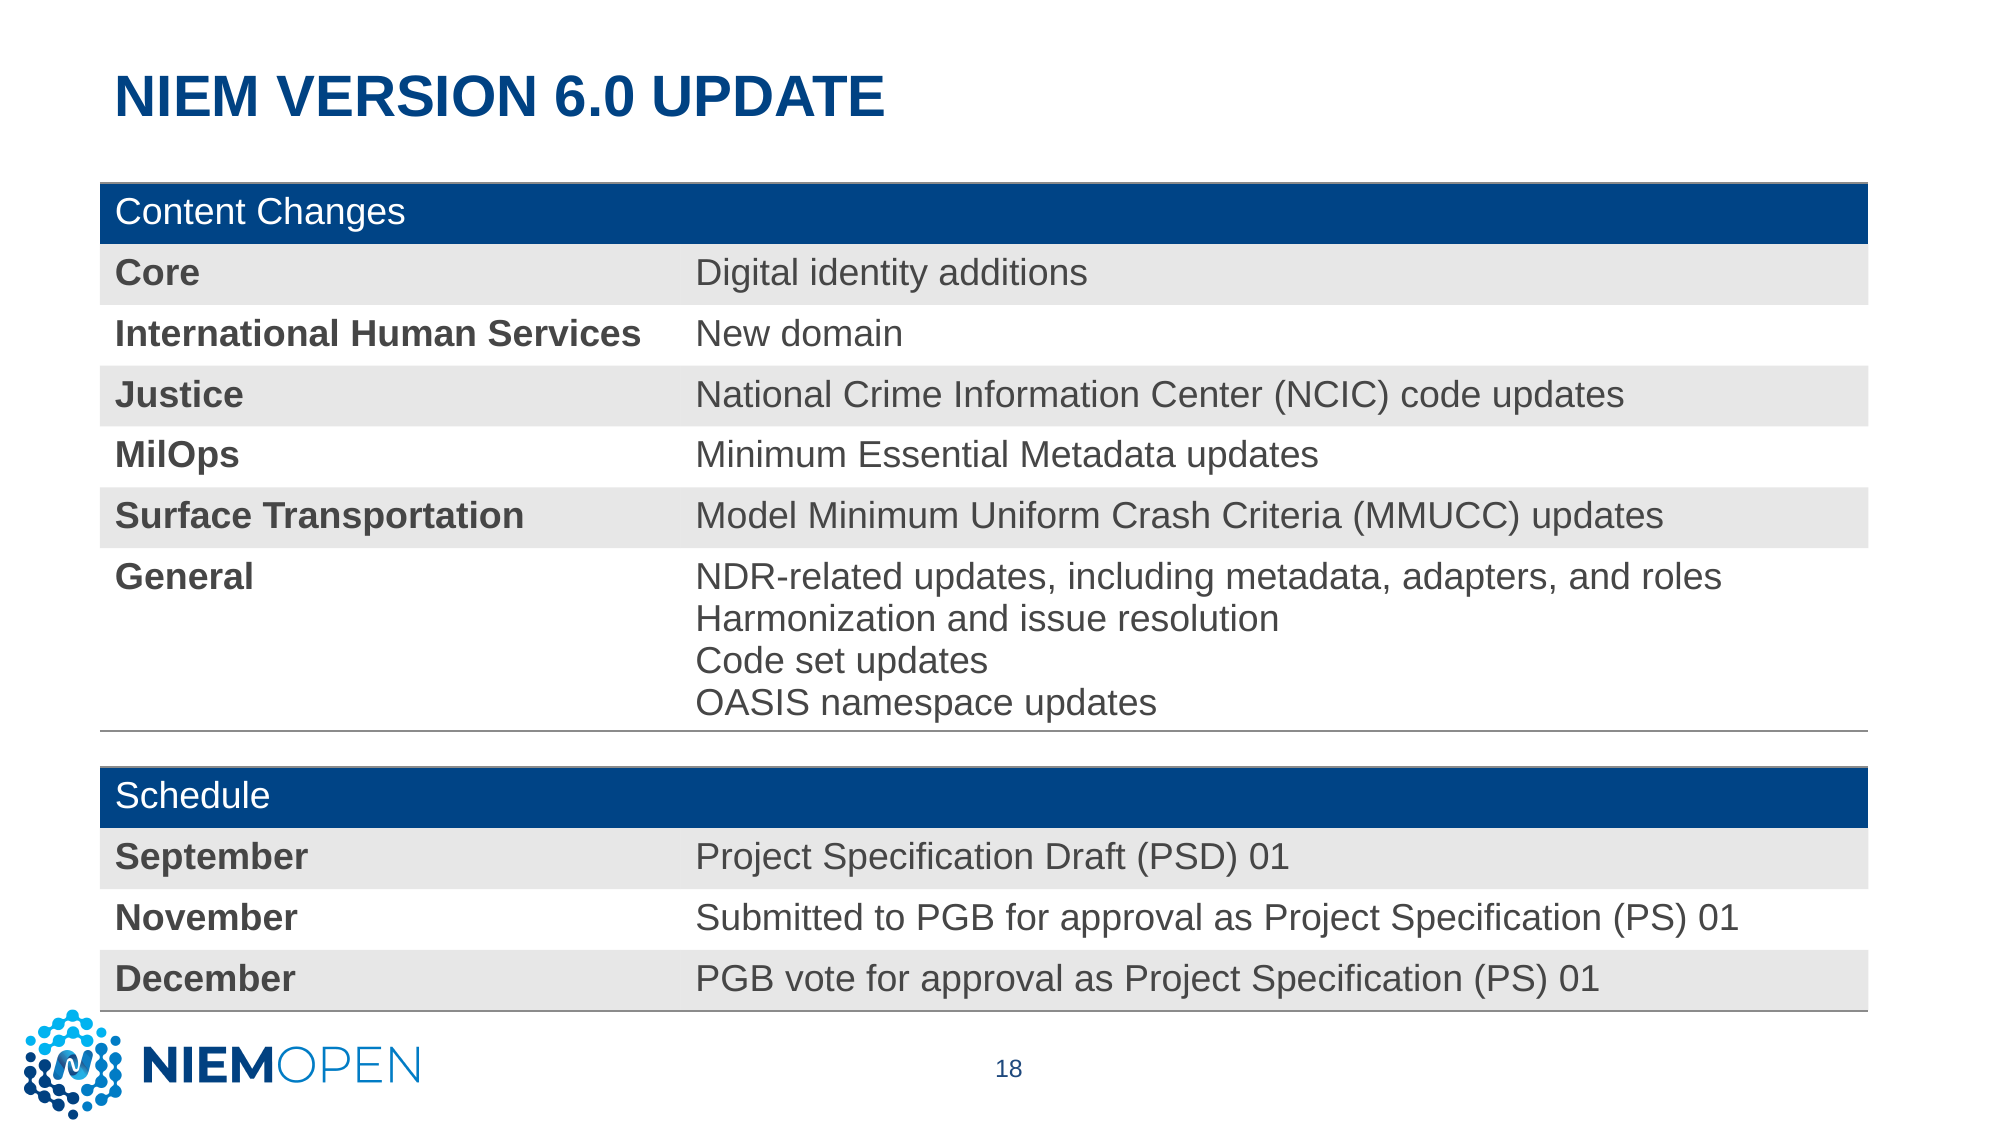

# Niem version 6.0 update
| Content Changes |  |
| --- | --- |
| Core | Digital identity additions |
| International Human Services | New domain |
| Justice | National Crime Information Center (NCIC) code updates |
| MilOps | Minimum Essential Metadata updates |
| Surface Transportation | Model Minimum Uniform Crash Criteria (MMUCC) updates |
| General | NDR-related updates, including metadata, adapters, and roles Harmonization and issue resolution Code set updates OASIS namespace updates |
| Schedule |  |
| --- | --- |
| September | Project Specification Draft (PSD) 01 |
| November | Submitted to PGB for approval as Project Specification (PS) 01 |
| December | PGB vote for approval as Project Specification (PS) 01 |
18